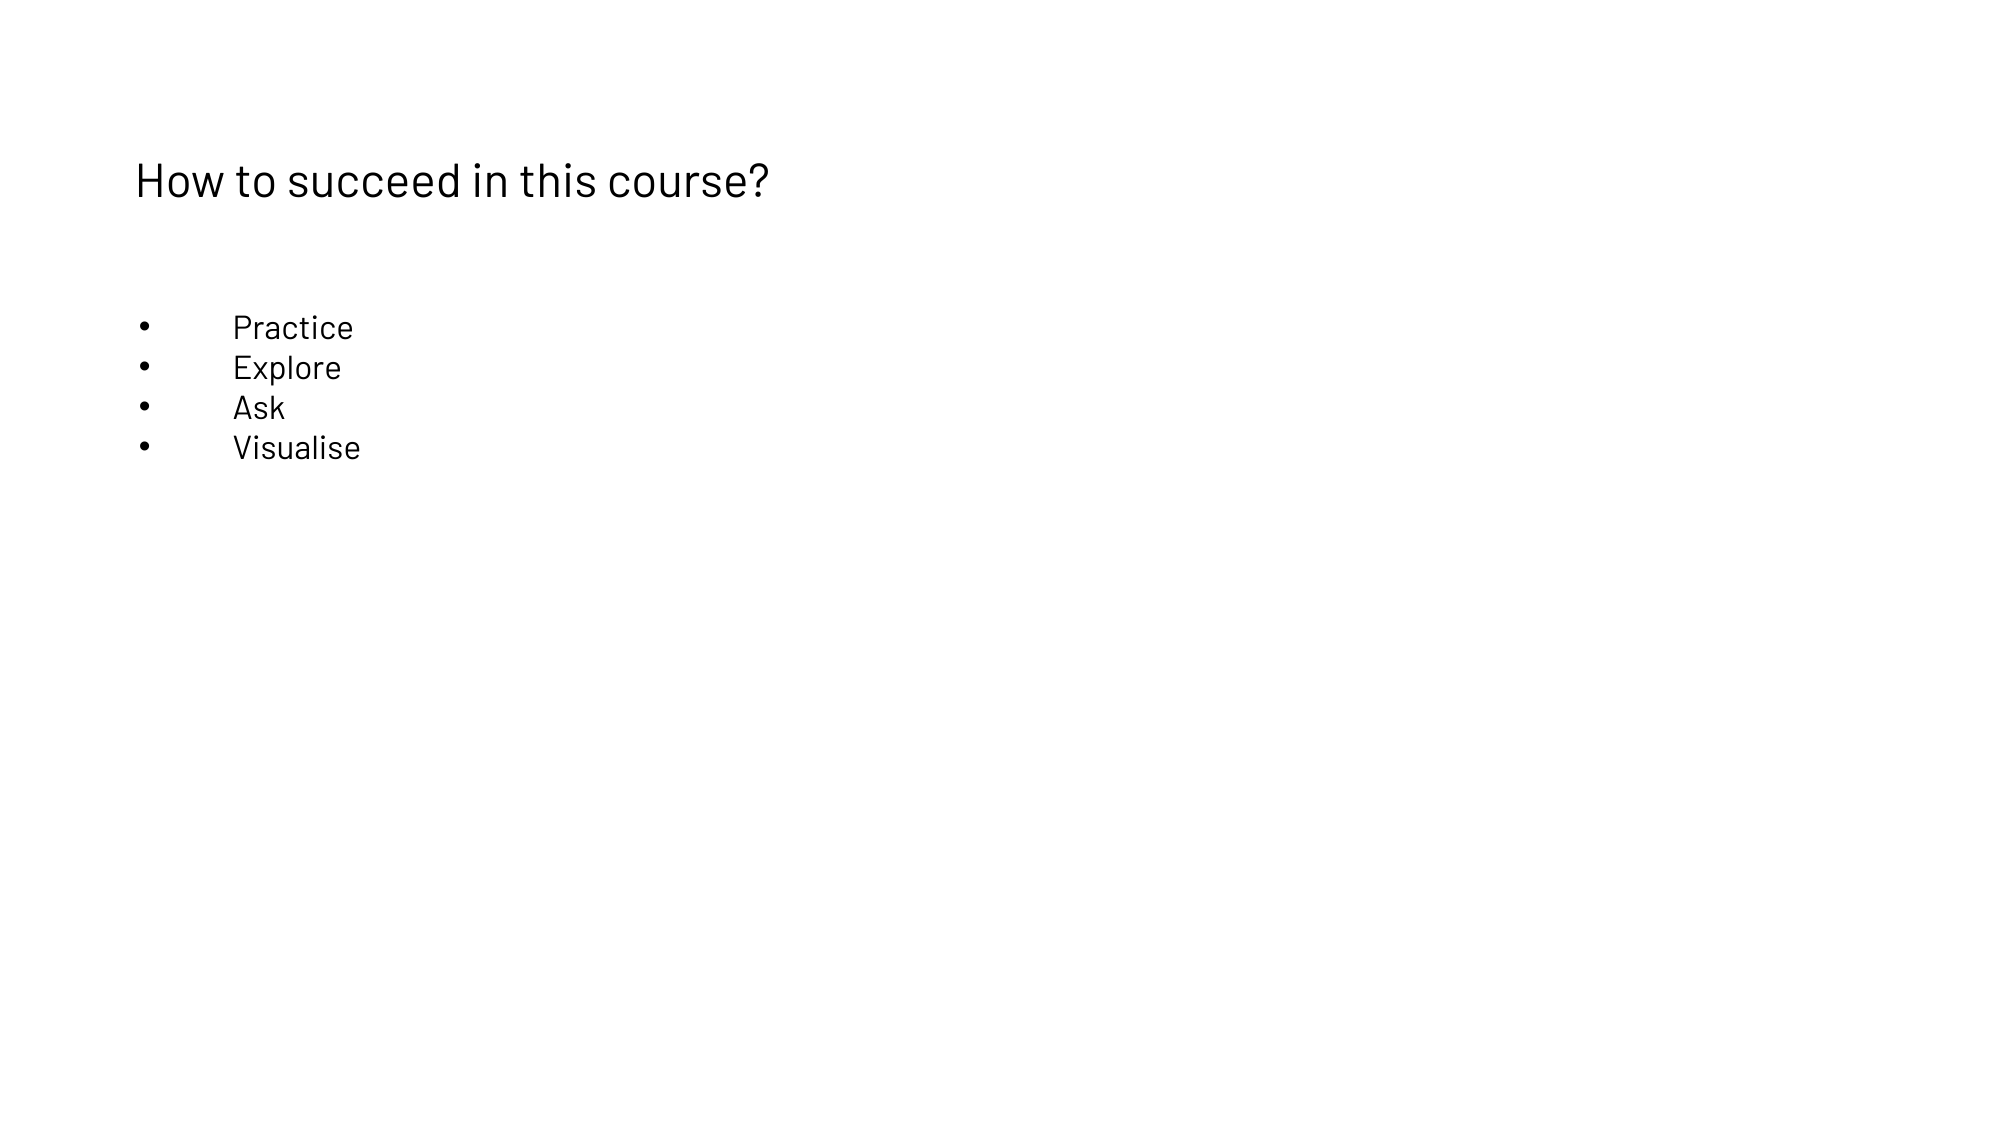

# How to succeed in this course?

Practice
Explore
Ask
Visualise